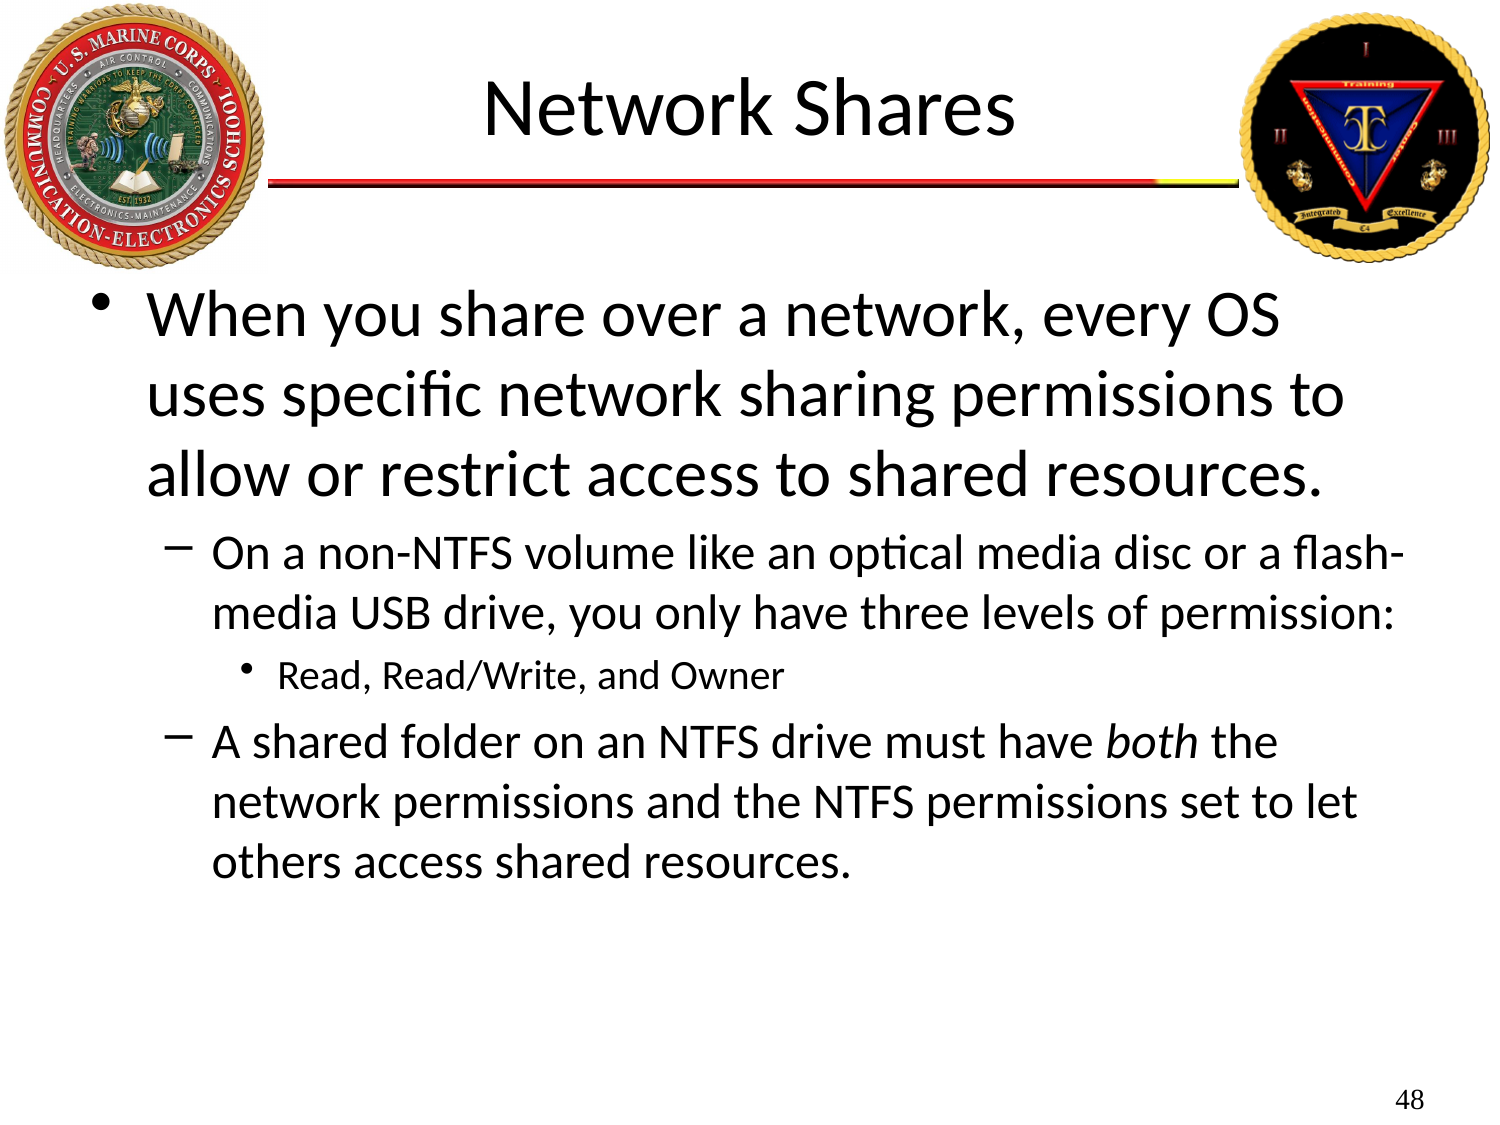

# Network Shares
When you share over a network, every OS uses specific network sharing permissions to allow or restrict access to shared resources.
On a non-NTFS volume like an optical media disc or a flash-media USB drive, you only have three levels of permission:
Read, Read/Write, and Owner
A shared folder on an NTFS drive must have both the network permissions and the NTFS permissions set to let others access shared resources.